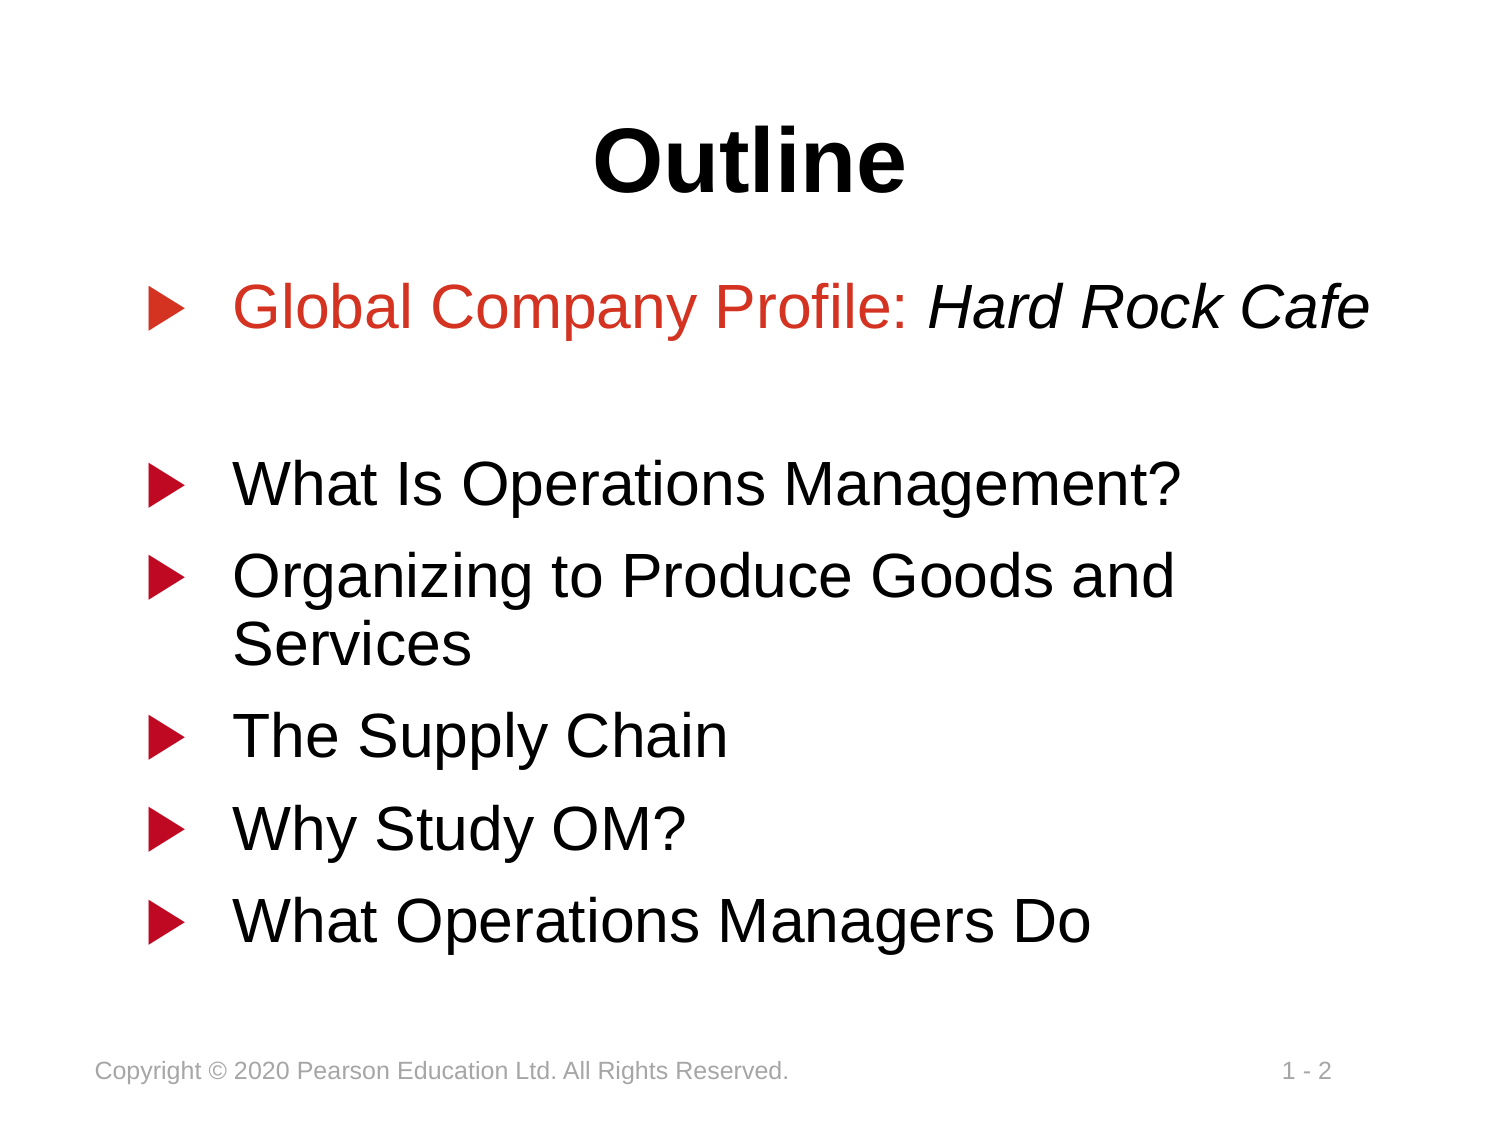

# Outline
Global Company Profile: Hard Rock Cafe
What Is Operations Management?
Organizing to Produce Goods and Services
The Supply Chain
Why Study OM?
What Operations Managers Do